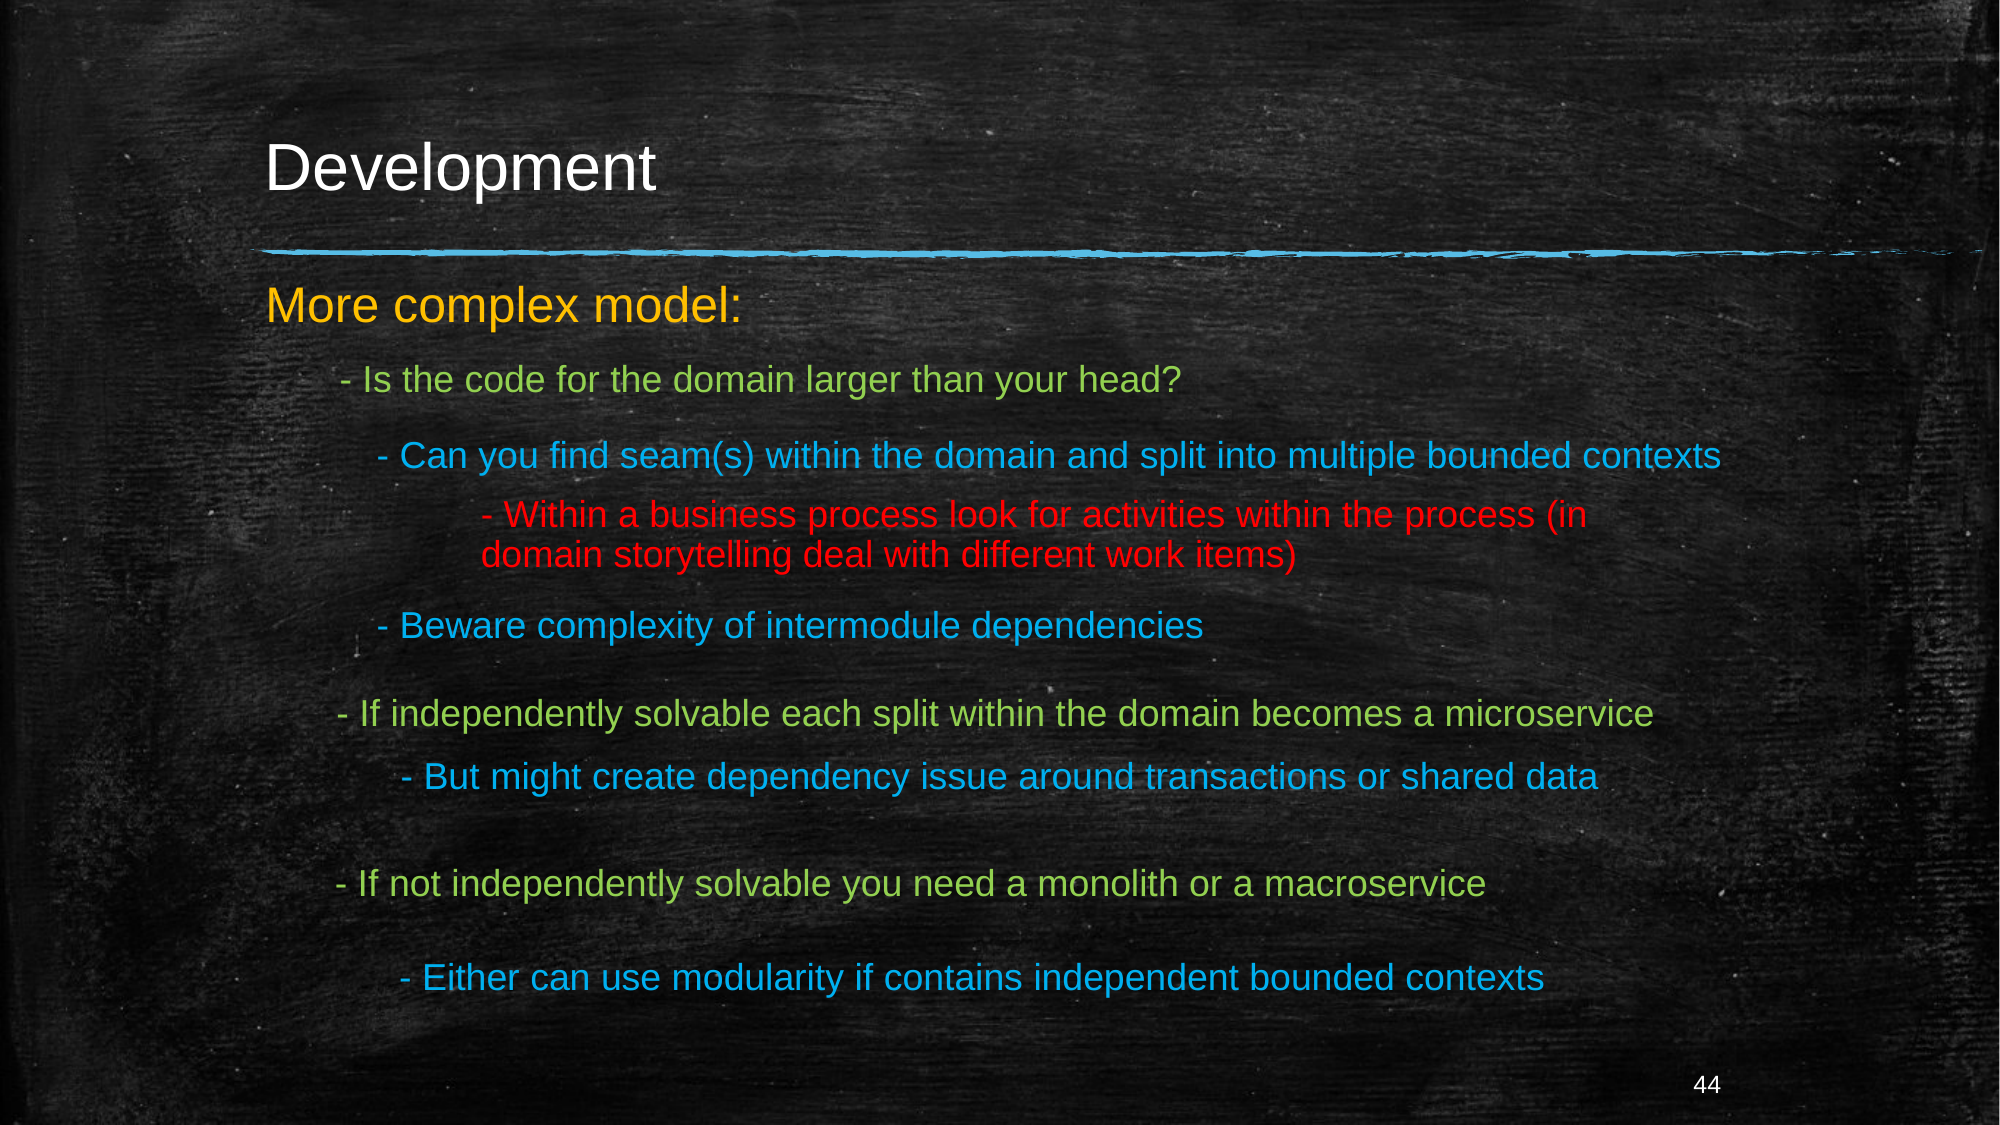

# Development
More complex model:
- Is the code for the domain larger than your head?
- Can you find seam(s) within the domain and split into multiple bounded contexts
- Within a business process look for activities within the process (in domain storytelling deal with different work items)
- Beware complexity of intermodule dependencies
- If independently solvable each split within the domain becomes a microservice
- But might create dependency issue around transactions or shared data
- If not independently solvable you need a monolith or a macroservice
- Either can use modularity if contains independent bounded contexts
44